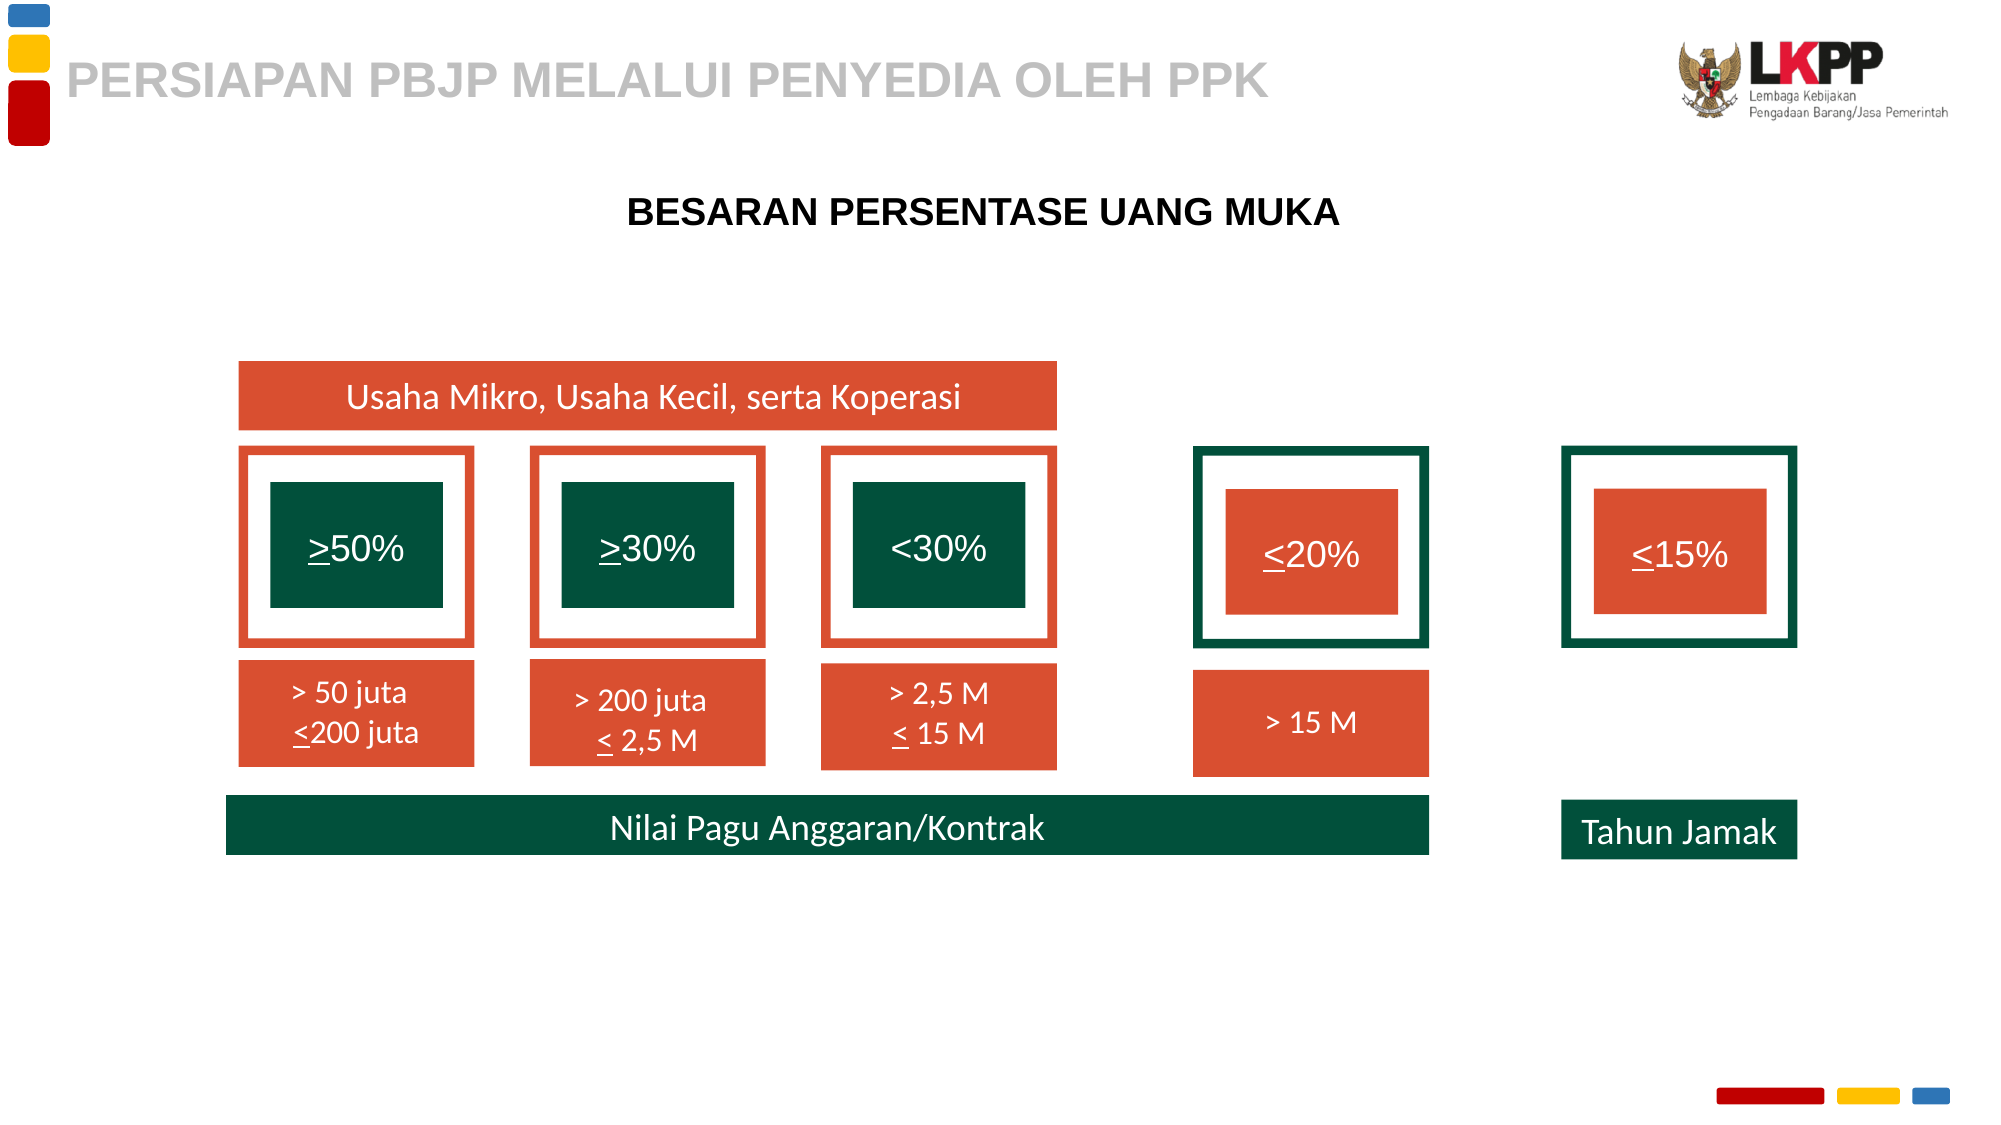

PERSIAPAN PBJP MELALUI PENYEDIA OLEH PPK

BESARAN PERSENTASE UANG MUKA

Usaha Mikro, Usaha Kecil, serta Koperasi

>50%

>30%

<30%

> 50 juta
<200 juta

> 2,5 M
< 15 M
> 200 juta
< 2,5 M

<15%
<20%

> 15 M
Nilai Pagu Anggaran/Kontrak
Tahun Jamak